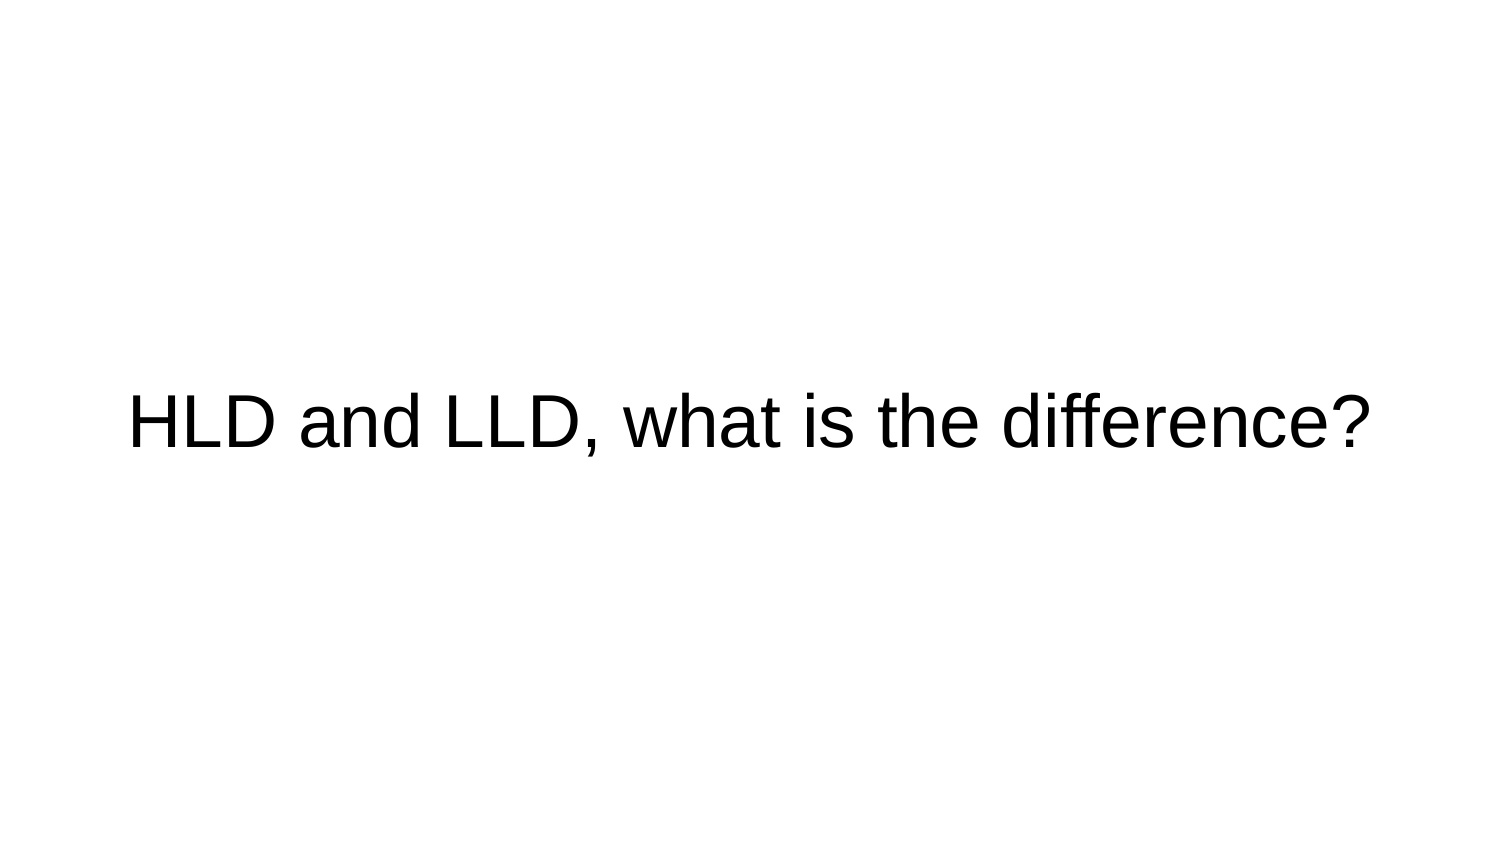

# HLD and LLD, what is the difference?